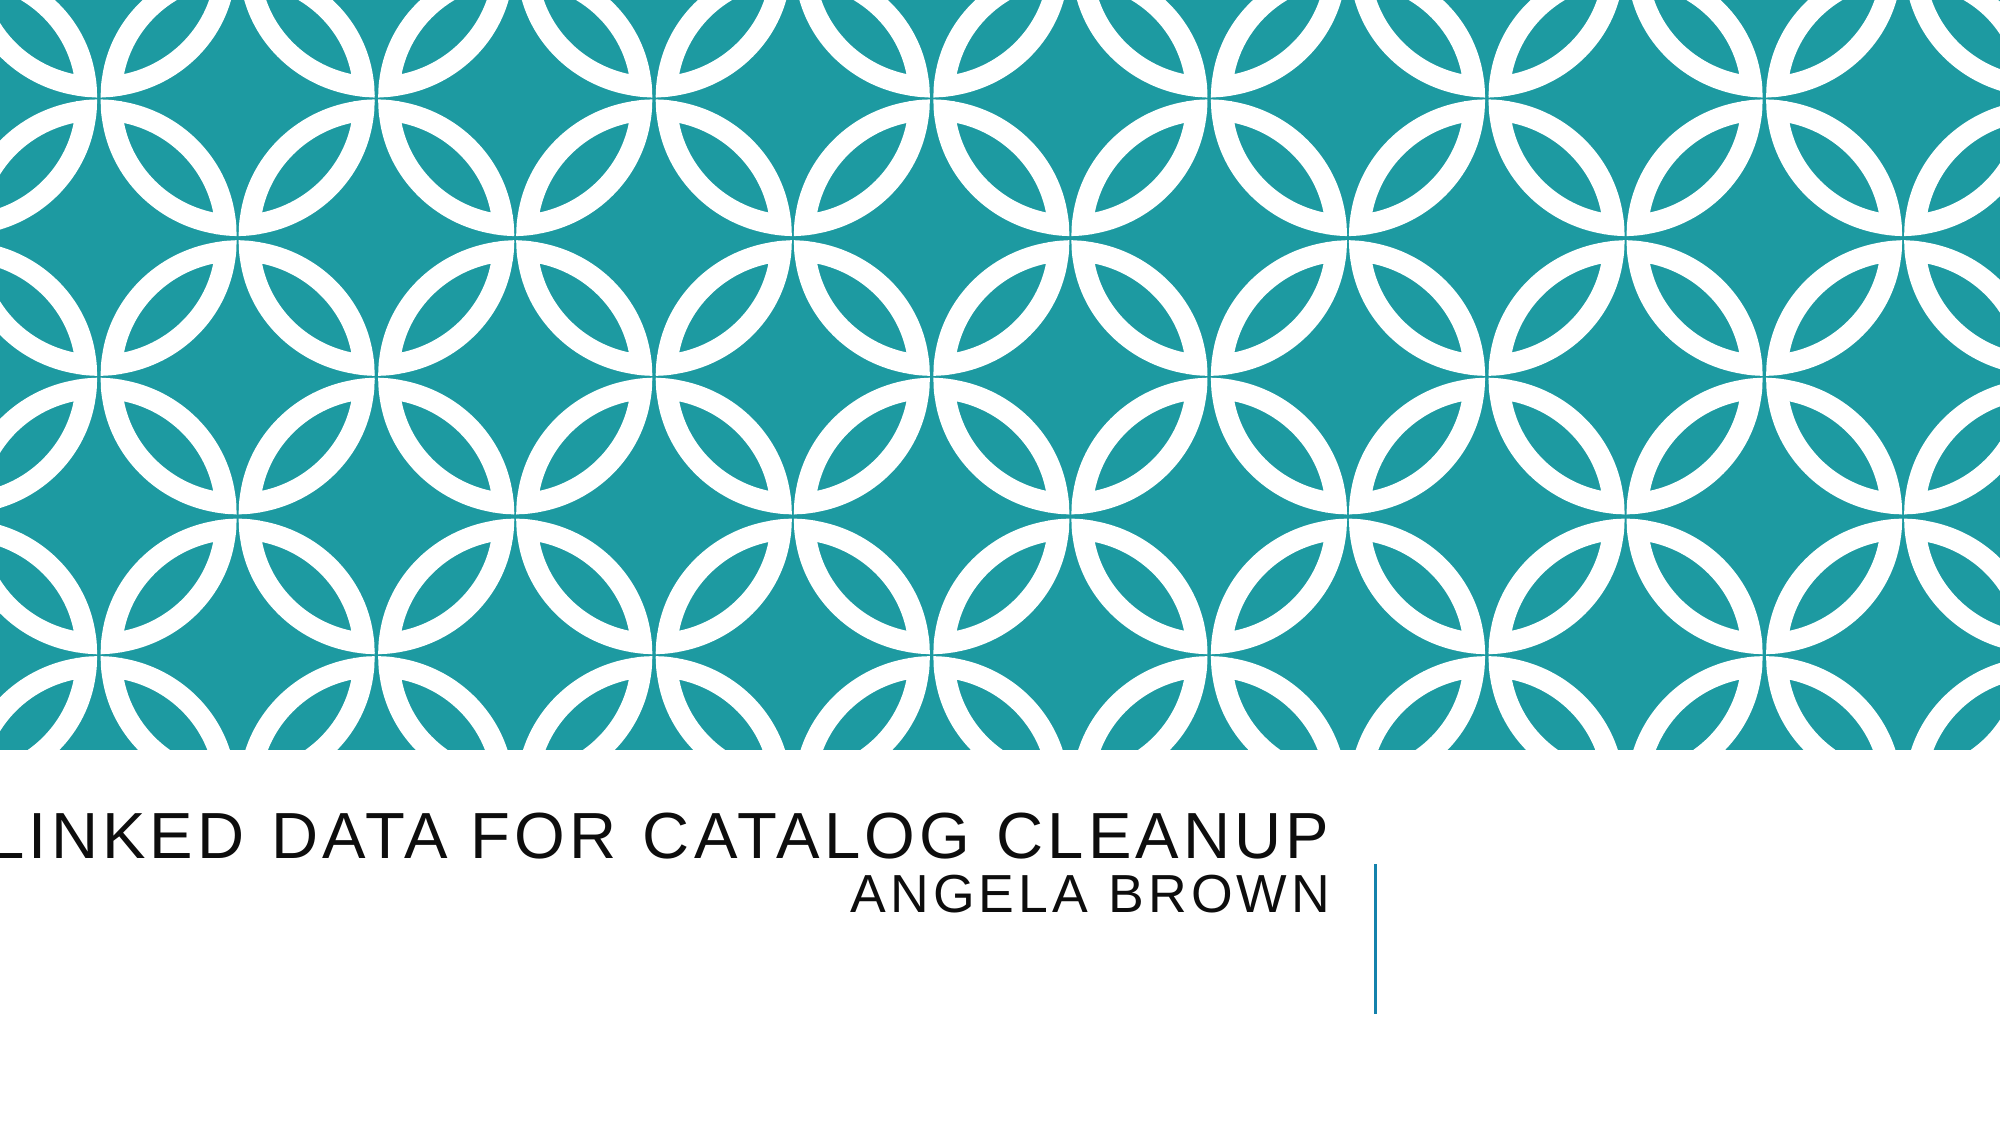

# Linked Data for catalog cleanup Angela Brown